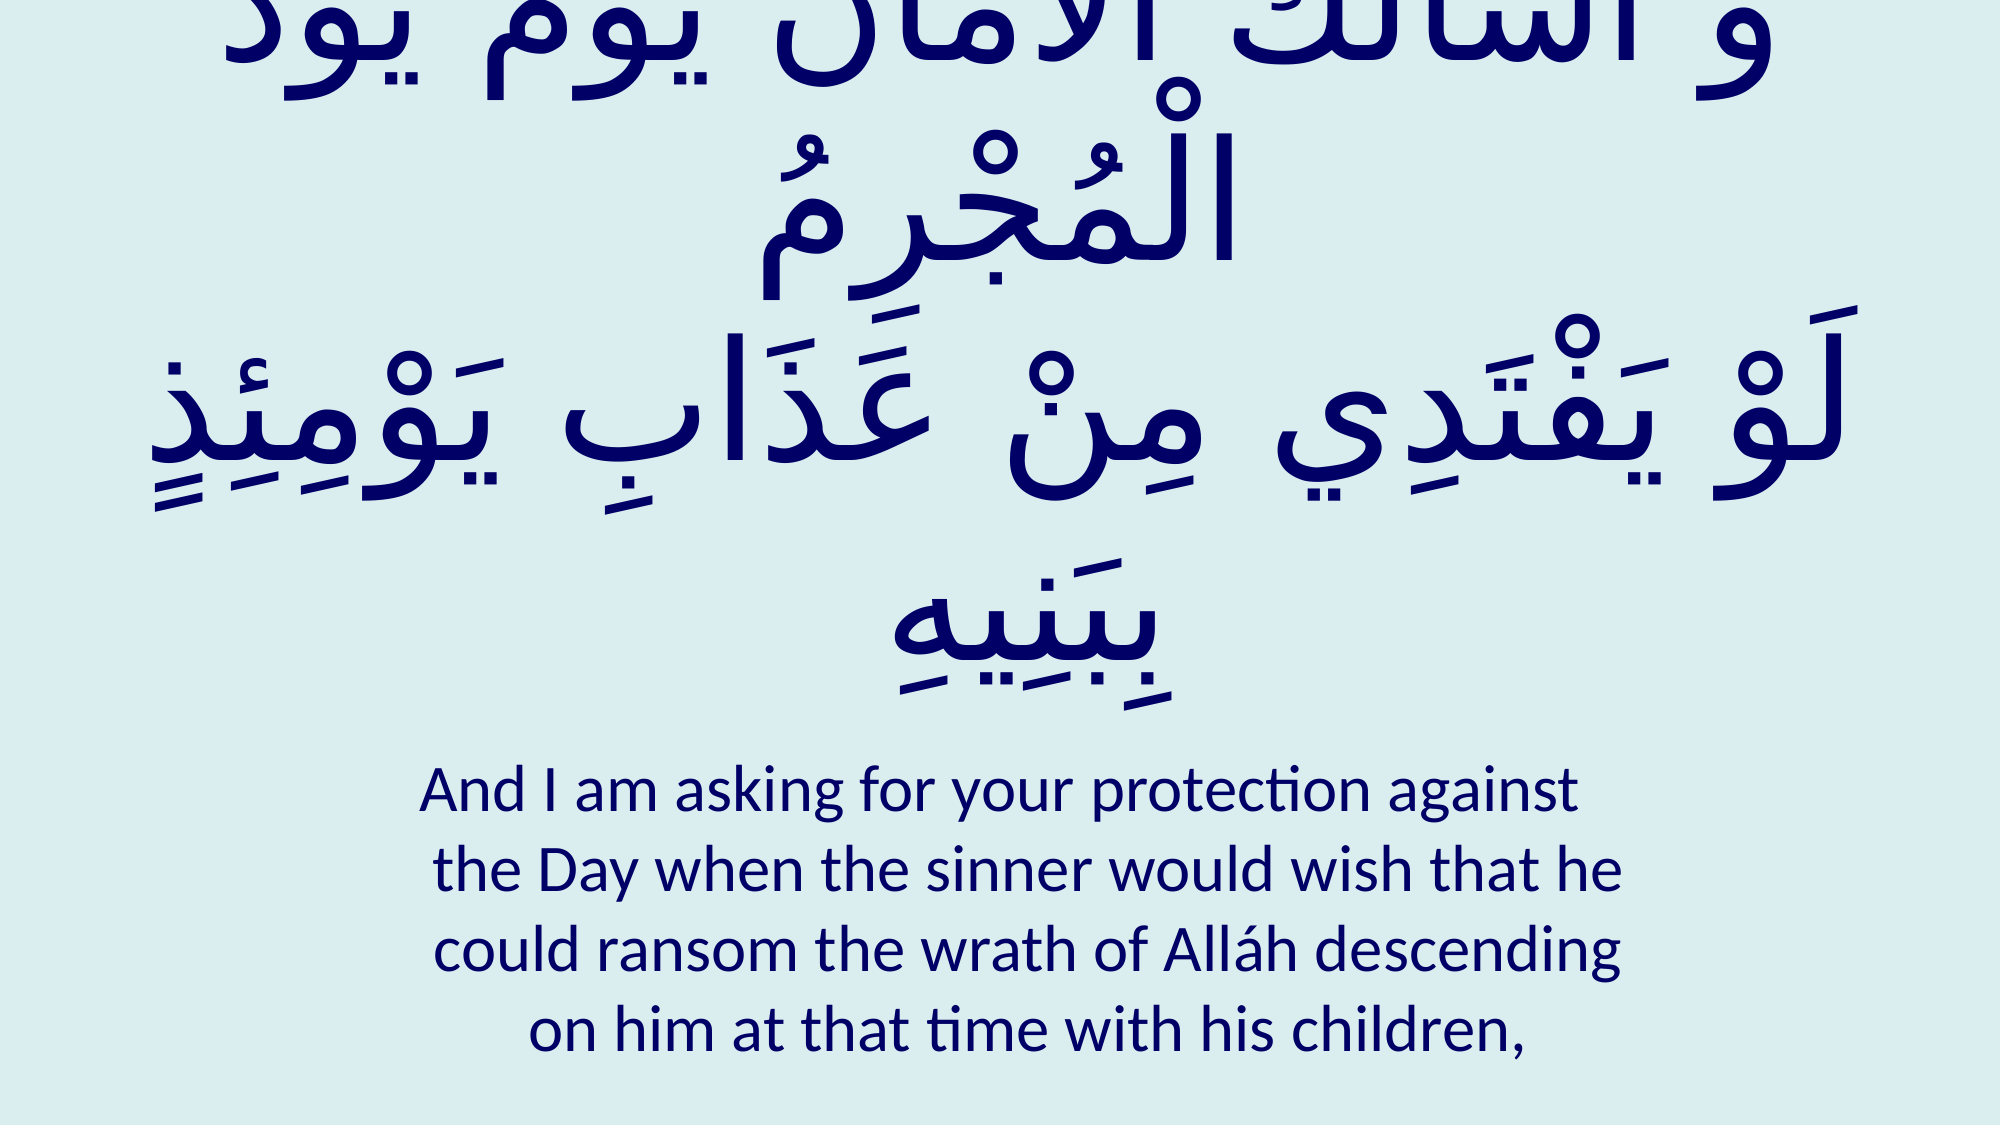

# وَ أَسْأَلُكَ الْأَمَانَ يَوْمَ يَوَدُّ الْمُجْرِمُ لَوْ يَفْتَدِي مِنْ عَذَابِ يَوْمِئِذٍ بِبَنِيهِ
And I am asking for your protection against the Day when the sinner would wish that he could ransom the wrath of Alláh descending on him at that time with his children,